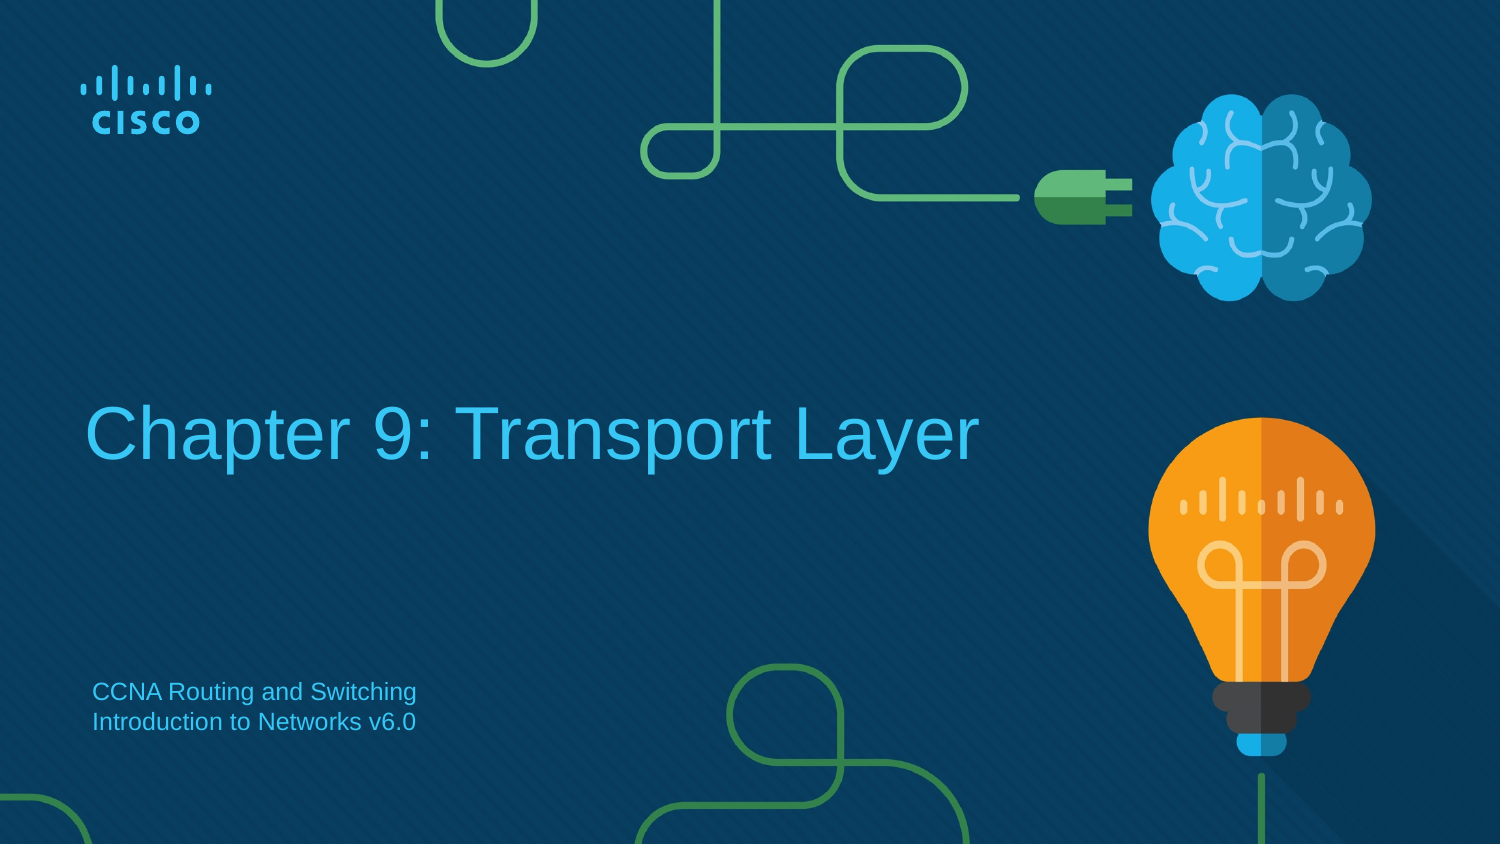

# Chapter 9: Transport Layer
CCNA Routing and Switching
Introduction to Networks v6.0